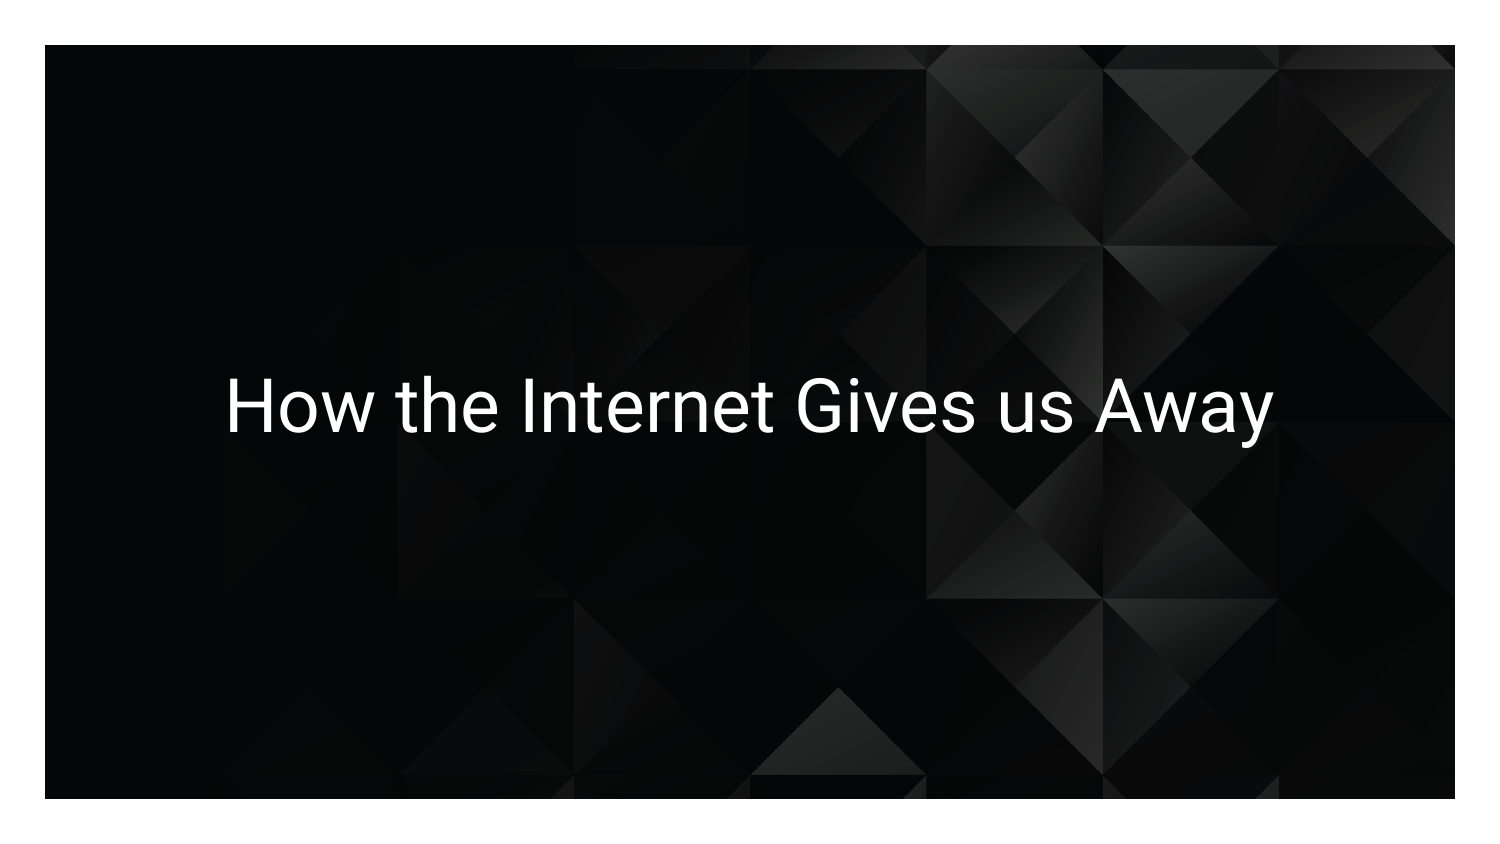

# How the Internet Gives us Away